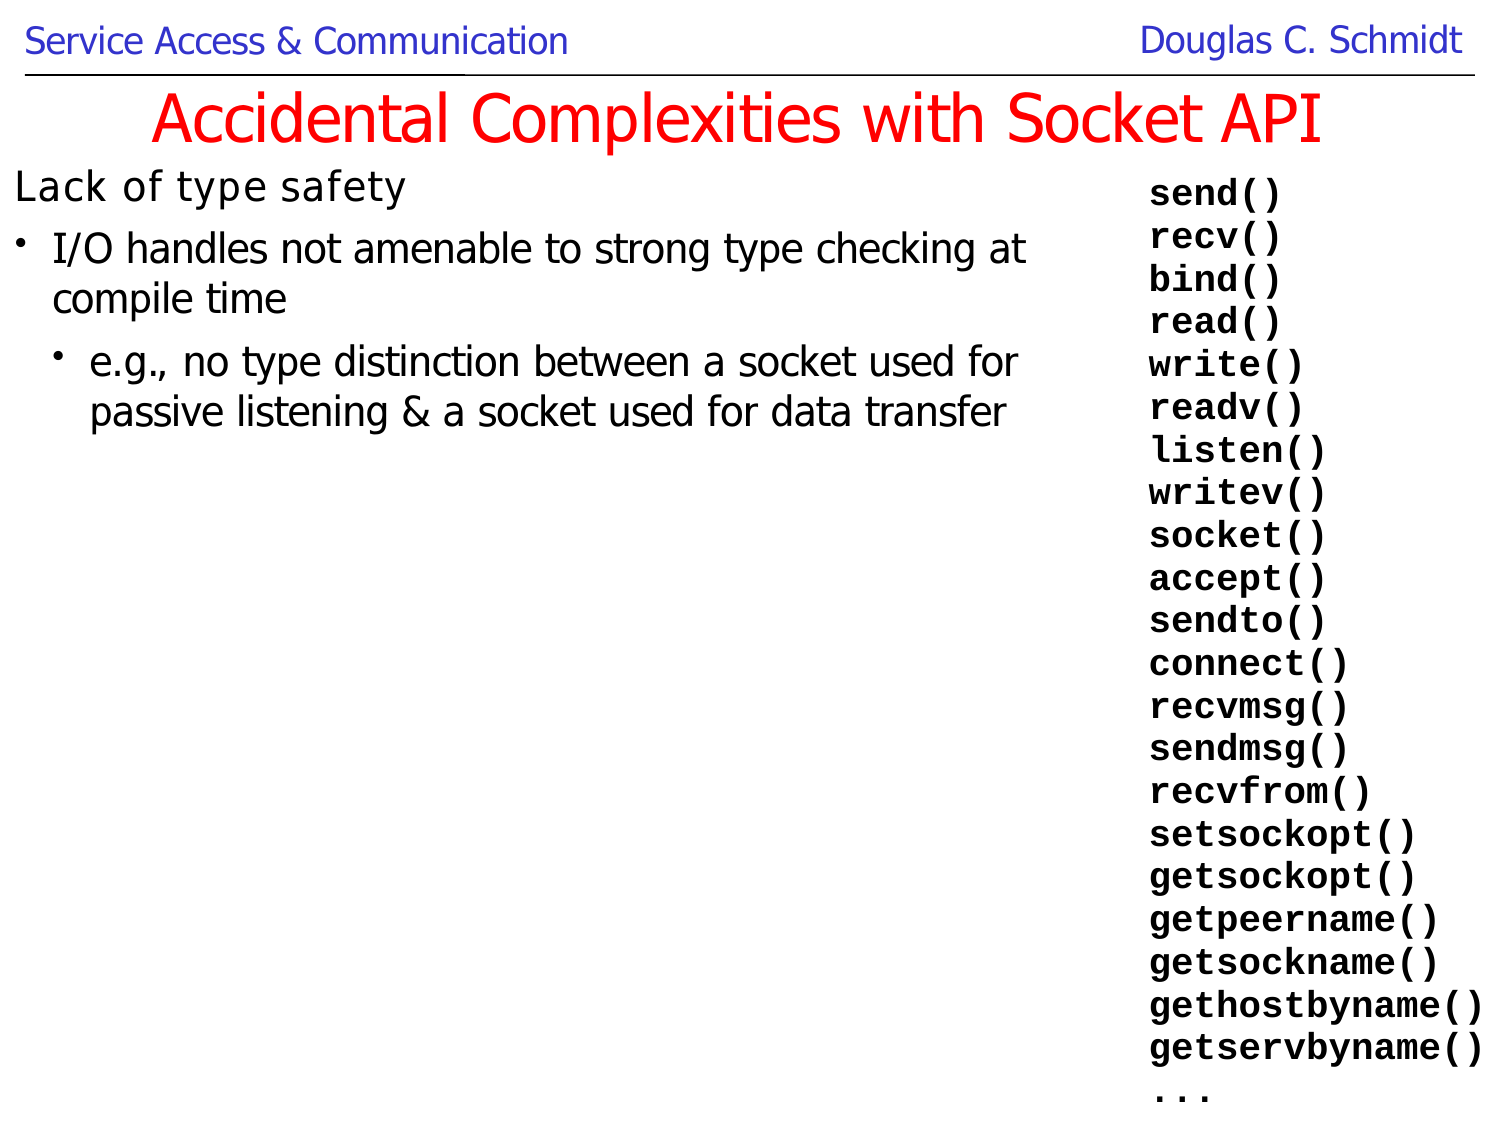

# Accidental Complexities with Socket API
Lack of type safety
I/O handles not amenable to strong type checking at compile time
e.g., no type distinction between a socket used for passive listening & a socket used for data transfer
send()
recv()
bind()
read()
write()
readv()
listen()
writev()
socket()
accept()
sendto()
connect()
recvmsg()
sendmsg()
recvfrom()
setsockopt()
getsockopt()
getpeername()
getsockname()
gethostbyname()
getservbyname()
...